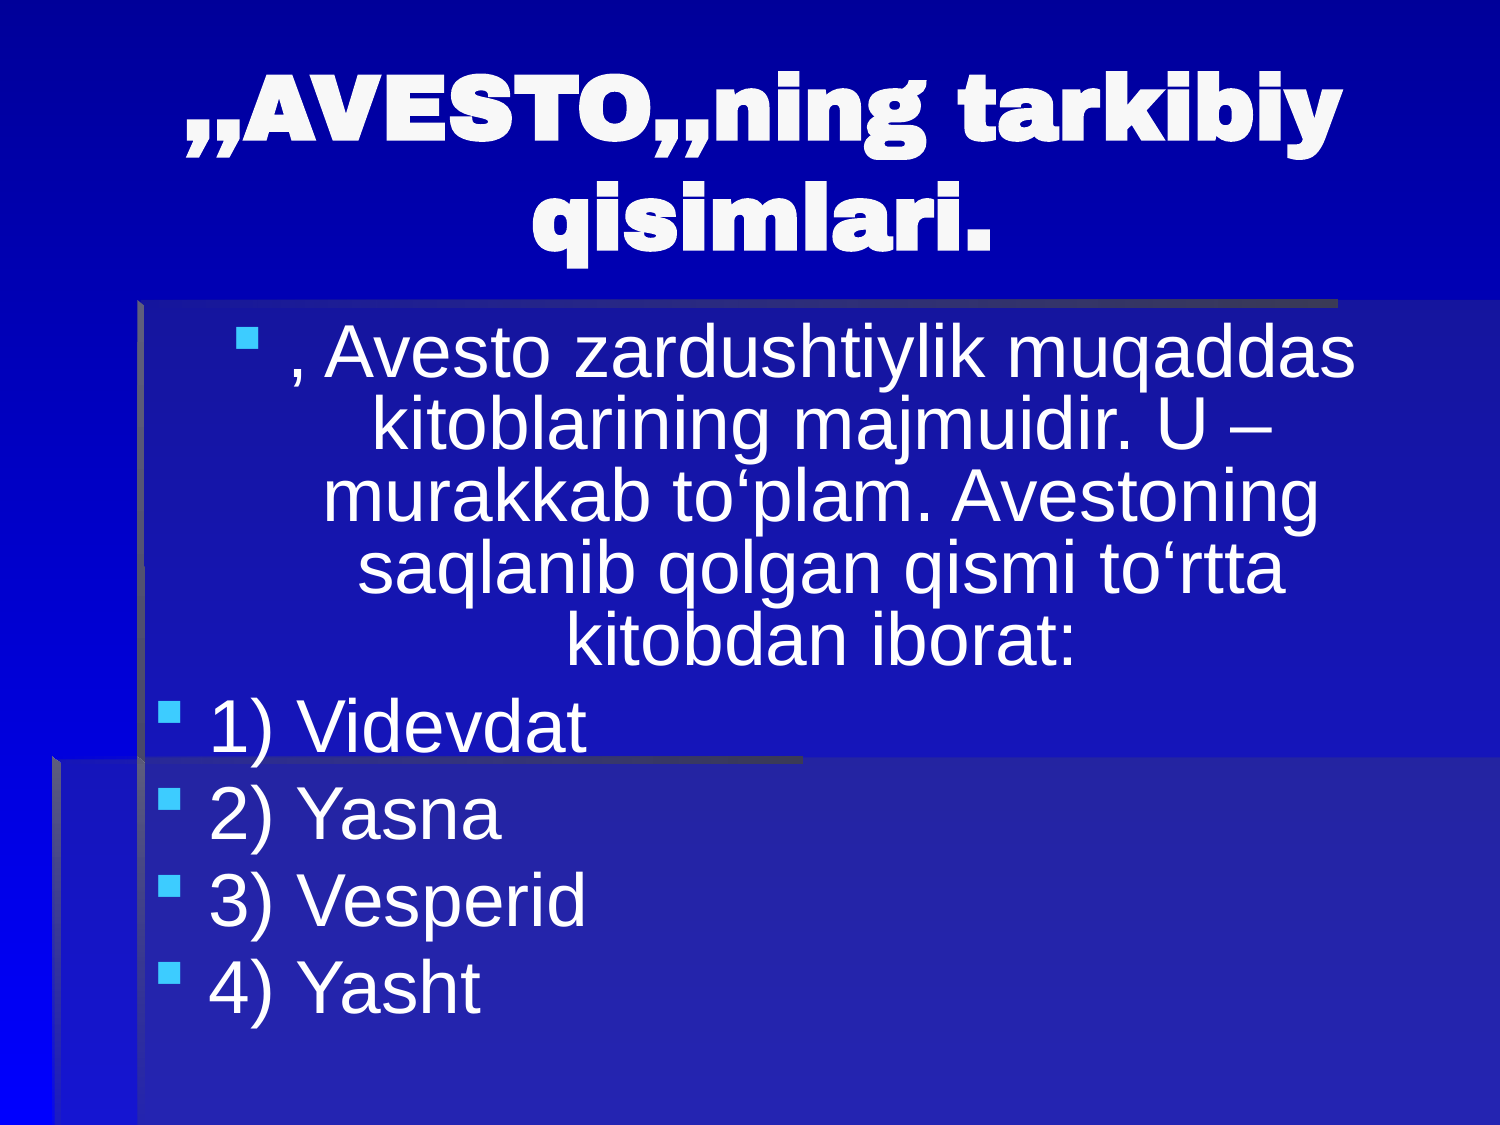

# ,,AVESTO,,ning tarkibiy qisimlari.
, Avesto zardushtiylik muqaddas kitoblarining majmuidir. U – murakkab to‘plam. Avestoning saqlanib qolgan qismi to‘rtta kitobdan iborat:
1) Videvdat
2) Yasna
3) Vesperid
4) Yasht